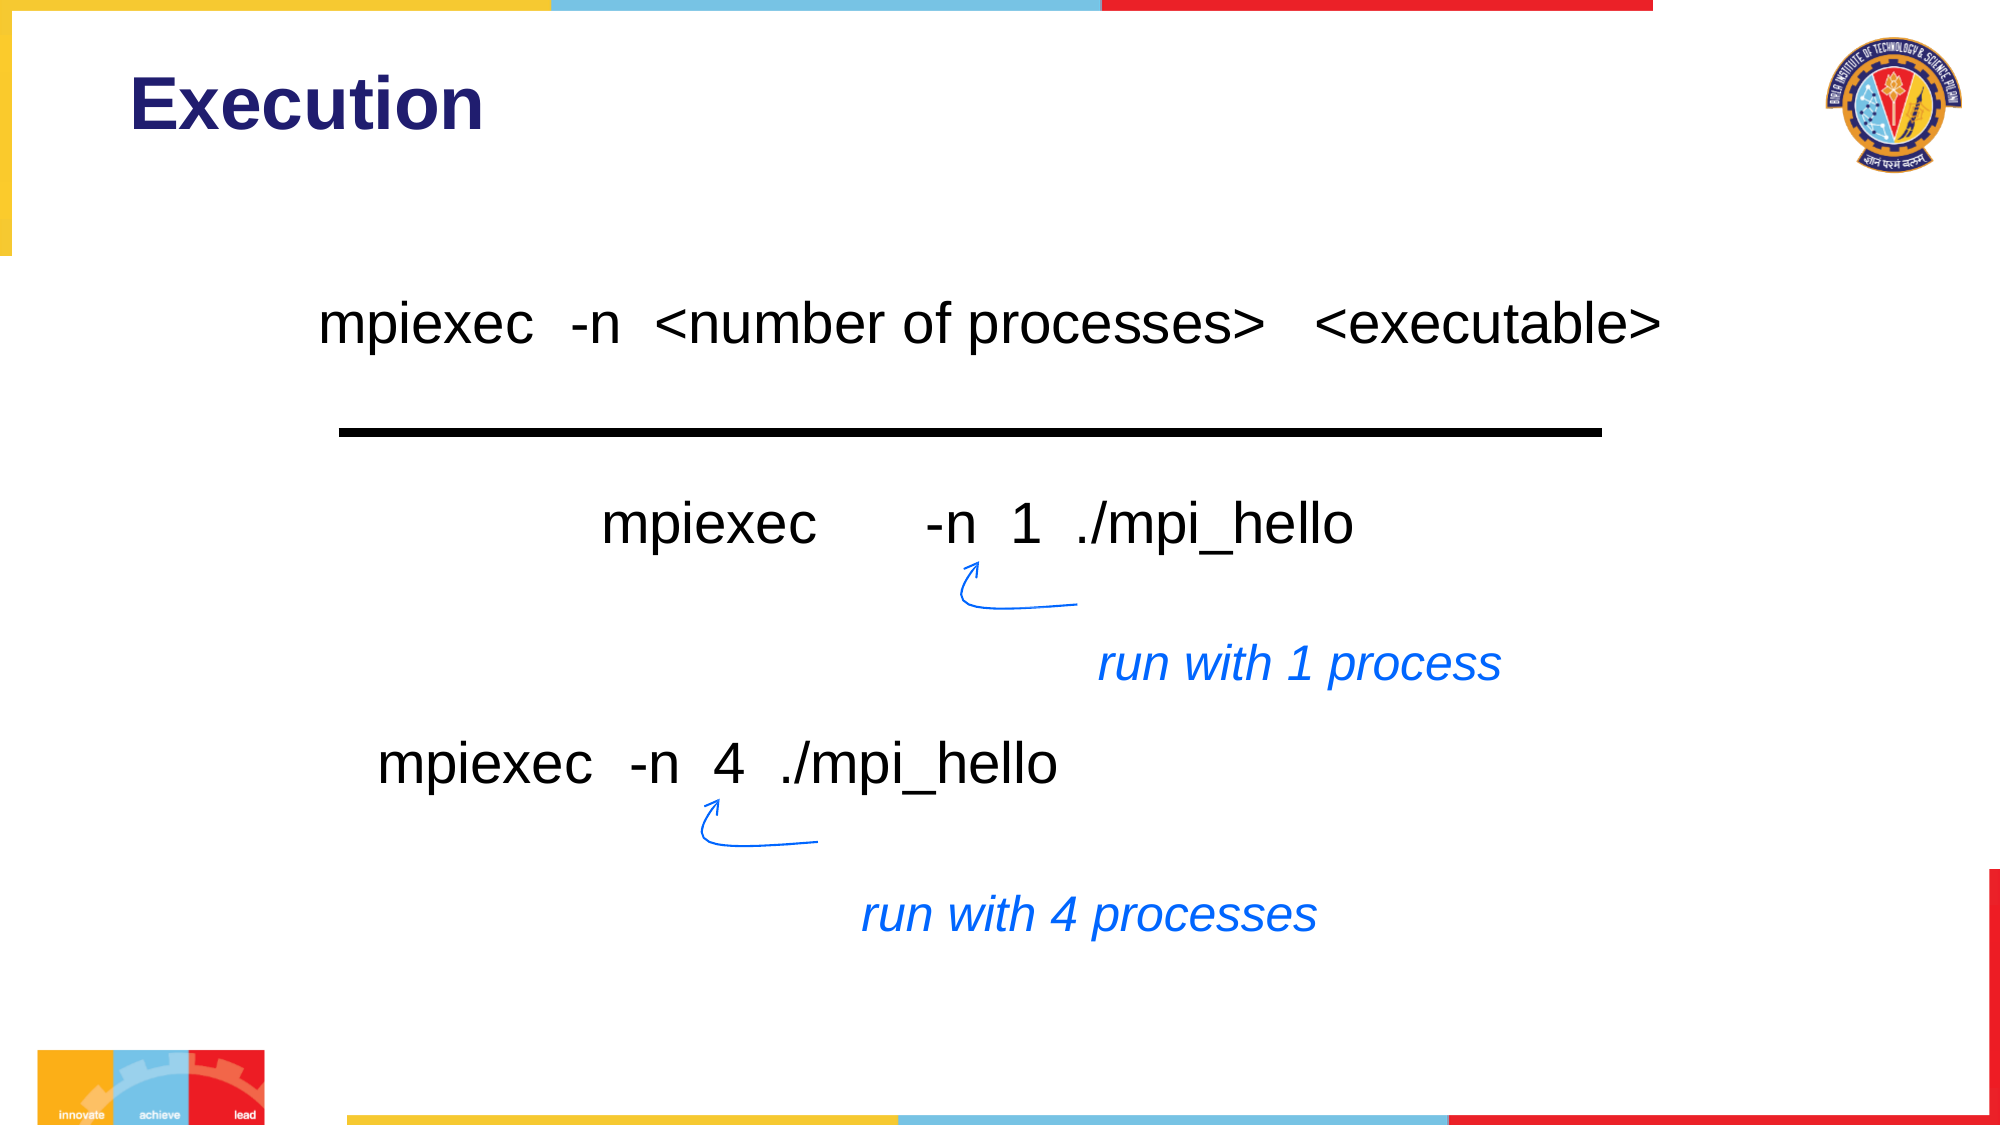

# Execution
mpiexec	-n	<number of processes>
<executable>

mpiexec	-n	1	./mpi_hello

run with 1 process
mpiexec	-n	4	./mpi_hello

run with 4 processes